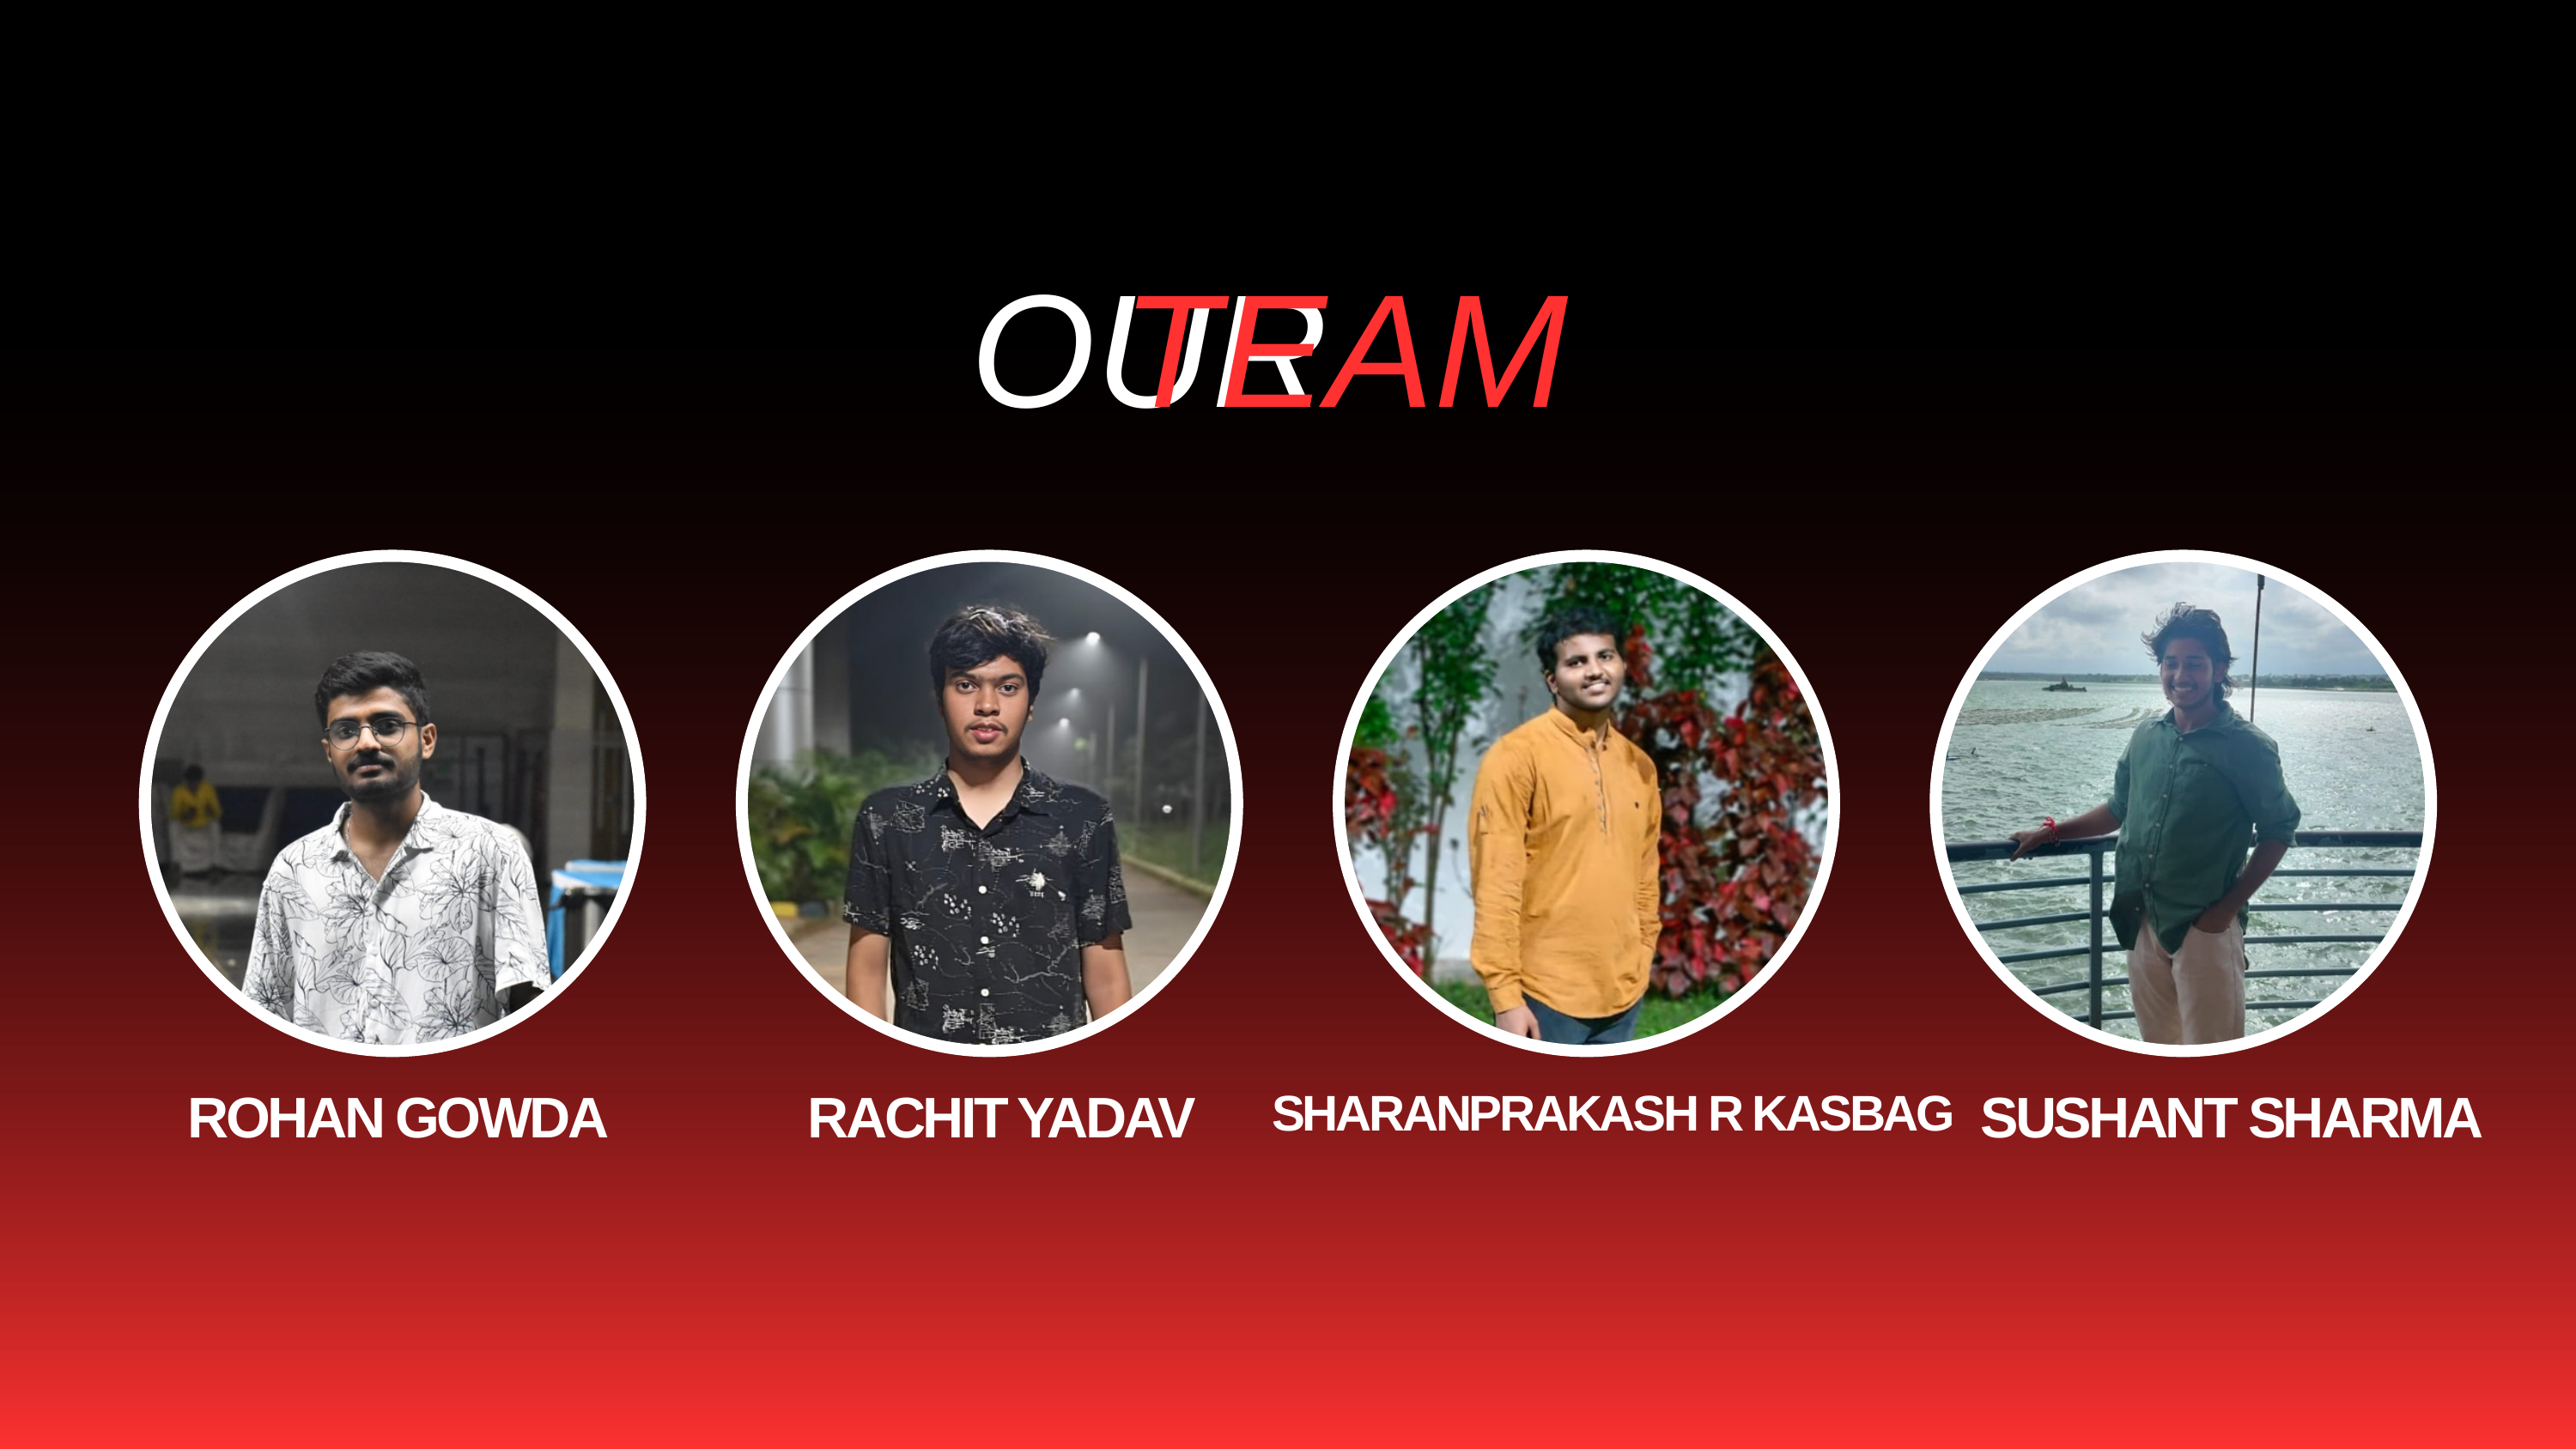

TEAM
OUR

ROHAN GOWDA
RACHIT YADAV
SUSHANT SHARMA
SHARANPRAKASH R KASBAG